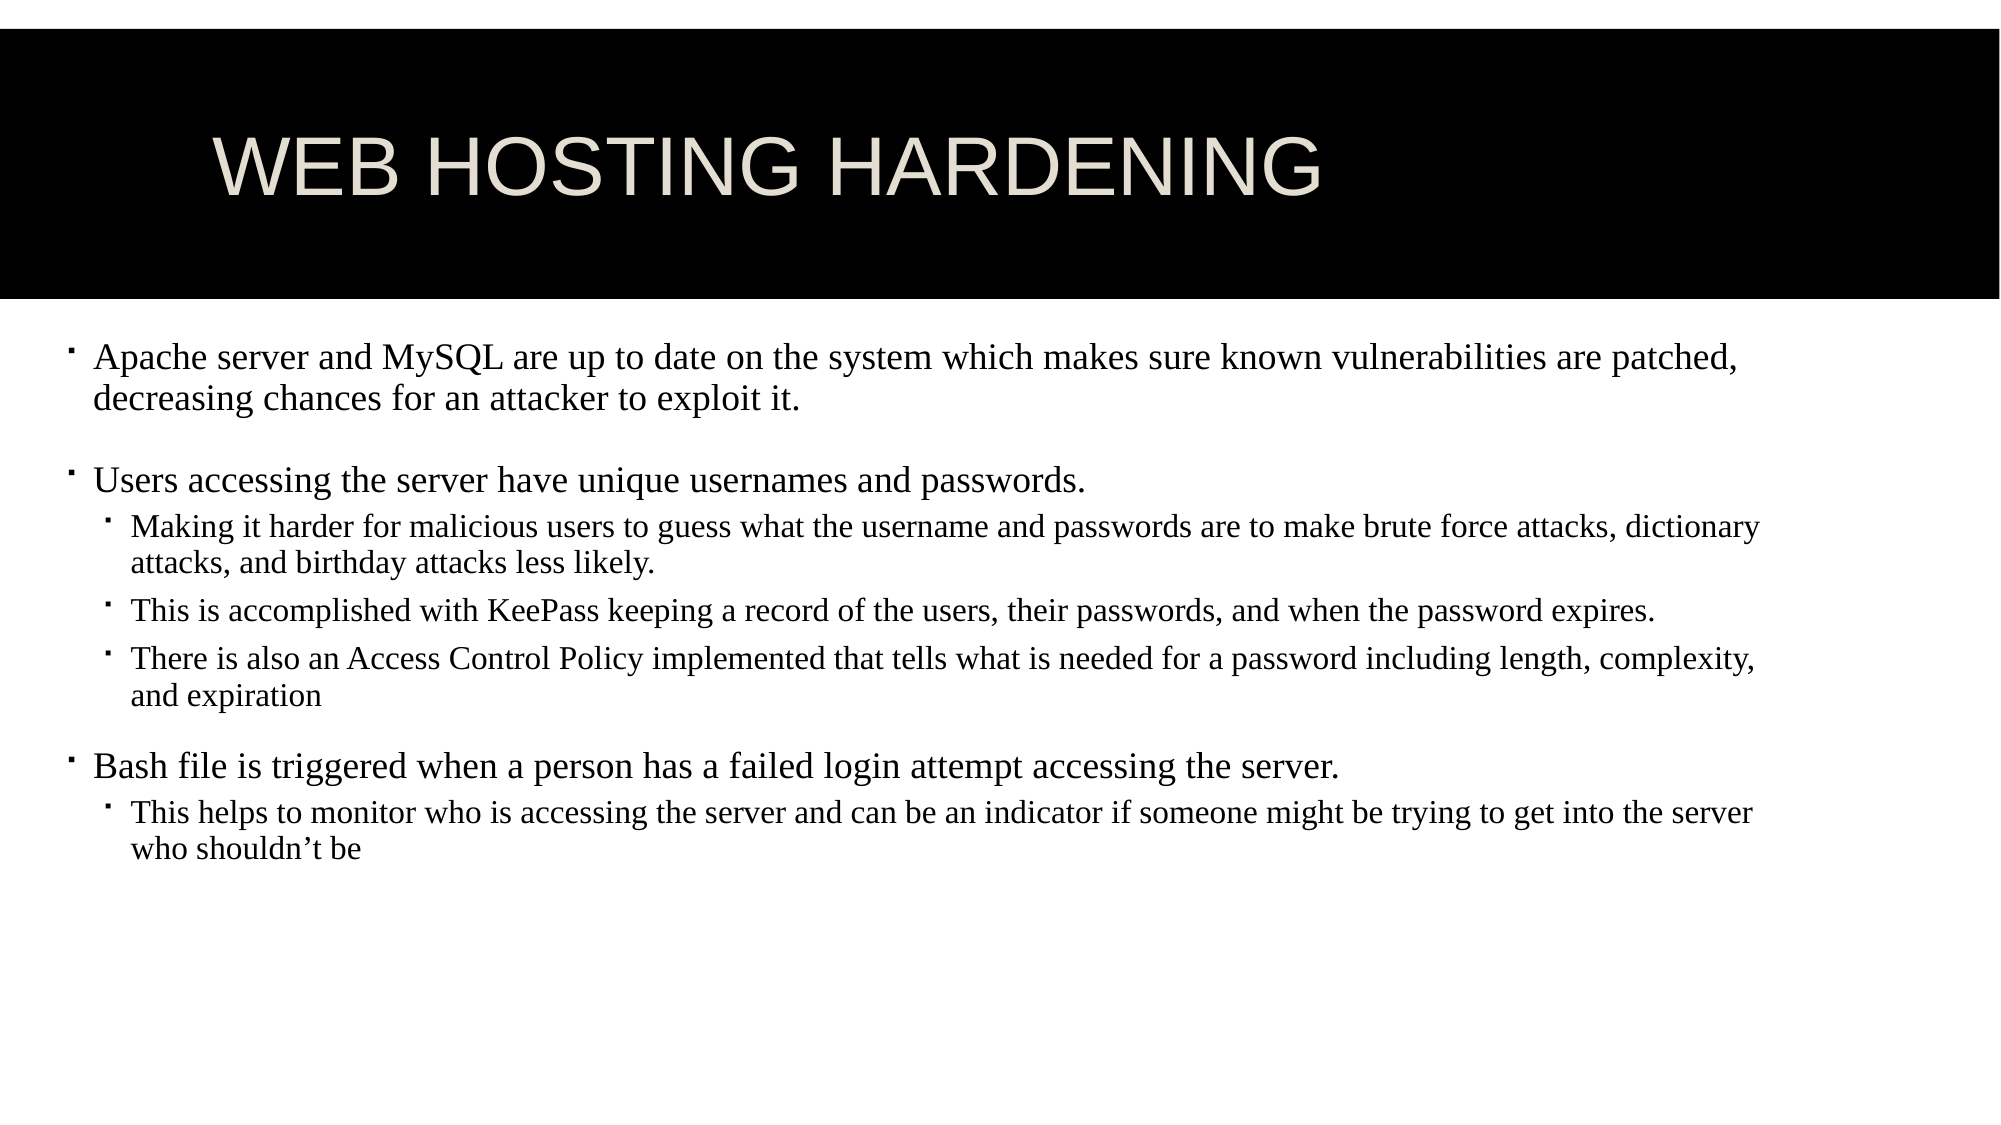

# Web Hosting Hardening
Apache server and MySQL are up to date on the system which makes sure known vulnerabilities are patched, decreasing chances for an attacker to exploit it.
Users accessing the server have unique usernames and passwords.
Making it harder for malicious users to guess what the username and passwords are to make brute force attacks, dictionary attacks, and birthday attacks less likely.
This is accomplished with KeePass keeping a record of the users, their passwords, and when the password expires.
There is also an Access Control Policy implemented that tells what is needed for a password including length, complexity, and expiration
Bash file is triggered when a person has a failed login attempt accessing the server.
This helps to monitor who is accessing the server and can be an indicator if someone might be trying to get into the server who shouldn’t be